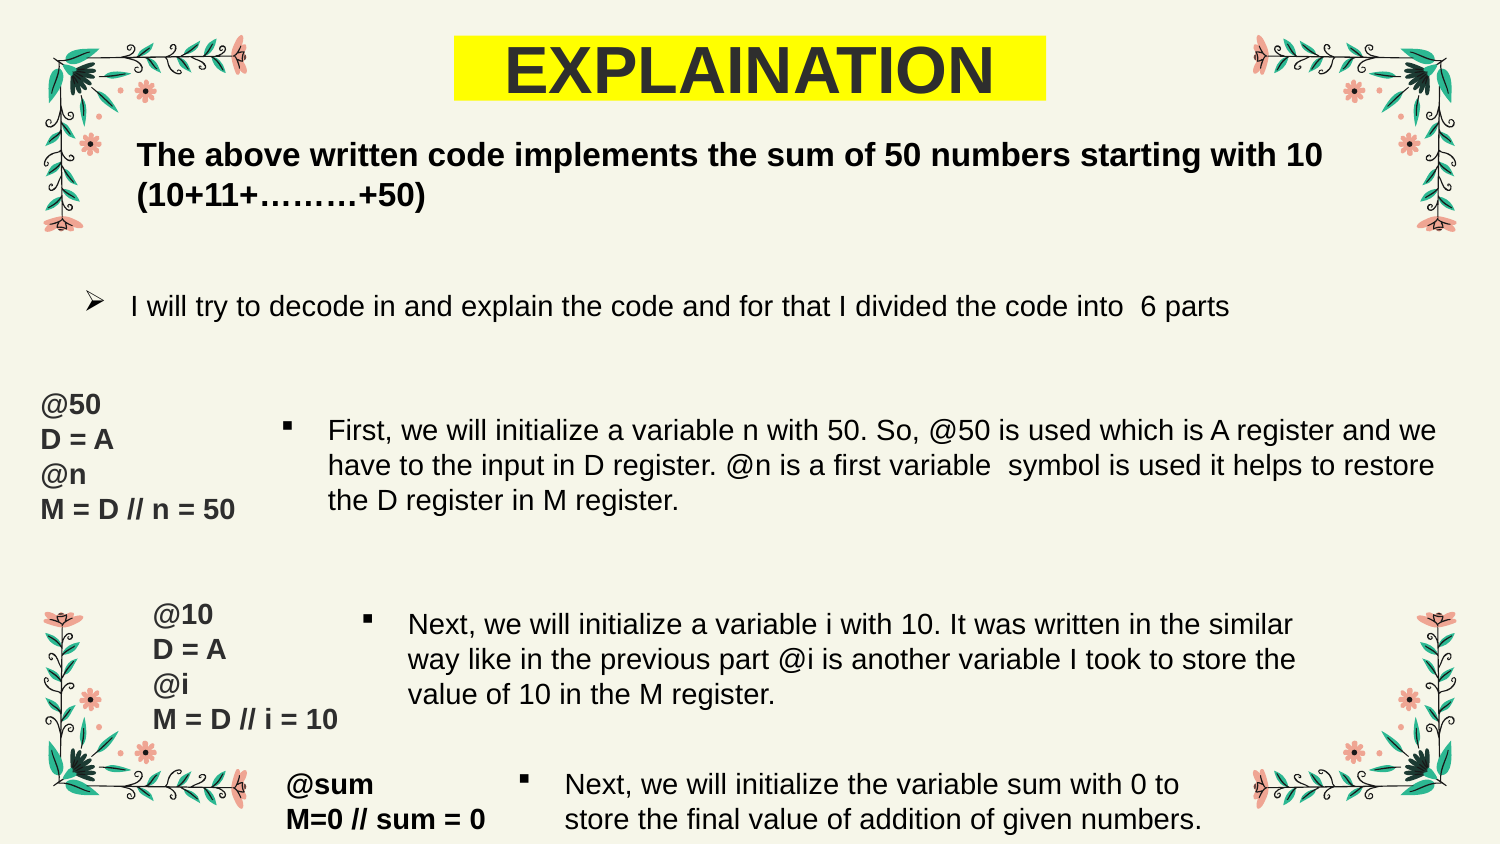

# EXPLAINATION
The above written code implements the sum of 50 numbers starting with 10 (10+11+………+50)
I will try to decode in and explain the code and for that I divided the code into  6 parts
@50
D = A​
@n
M = D // n = 50
First, we will initialize a variable n with 50. So, @50 is used which is A register and we have to the input in D register. @n is a first variable  symbol is used it helps to restore the D register in M register.
@10
D = A​
@i
M = D // i = 10
Next, we will initialize a variable i with 10. It was written in the similar way like in the previous part @i is another variable I took to store the value of 10 in the M register.
@sum
M=0 // sum = 0
Next, we will initialize the variable sum with 0 to  store the final value of addition of given numbers.